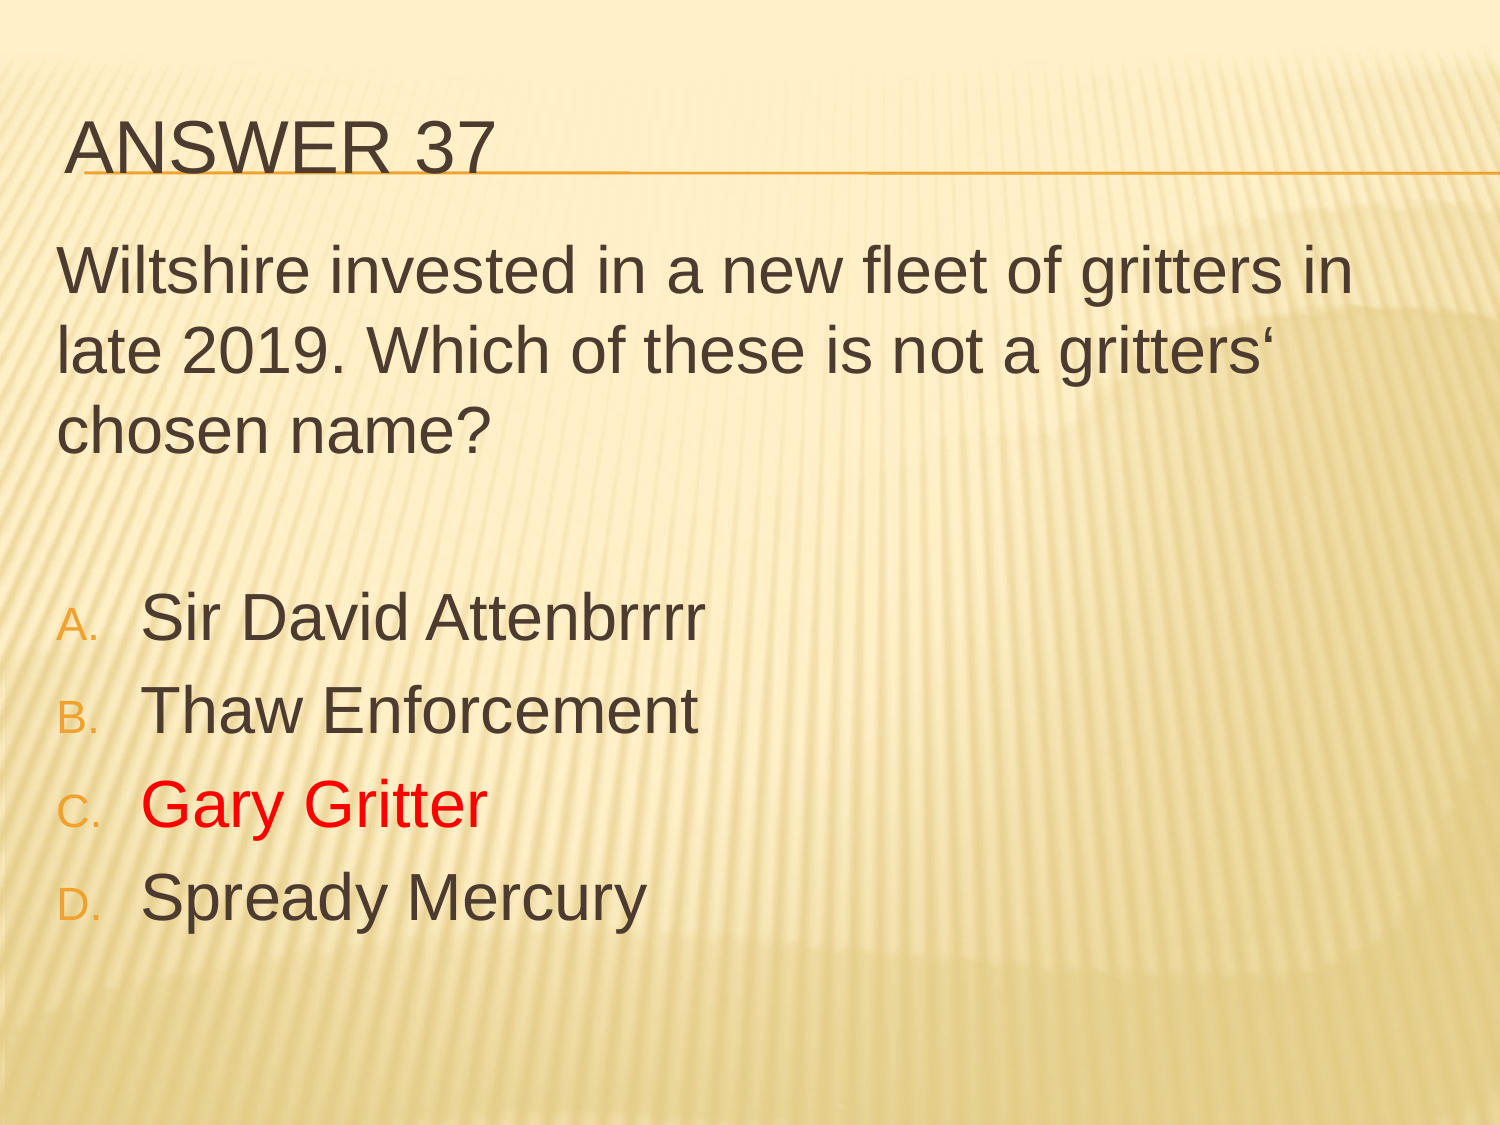

# ANSWER 37
Wiltshire invested in a new fleet of gritters in late 2019. Which of these is not a gritters‘ chosen name?

Sir David Attenbrrrr
Thaw Enforcement
Gary Gritter
Spready Mercury